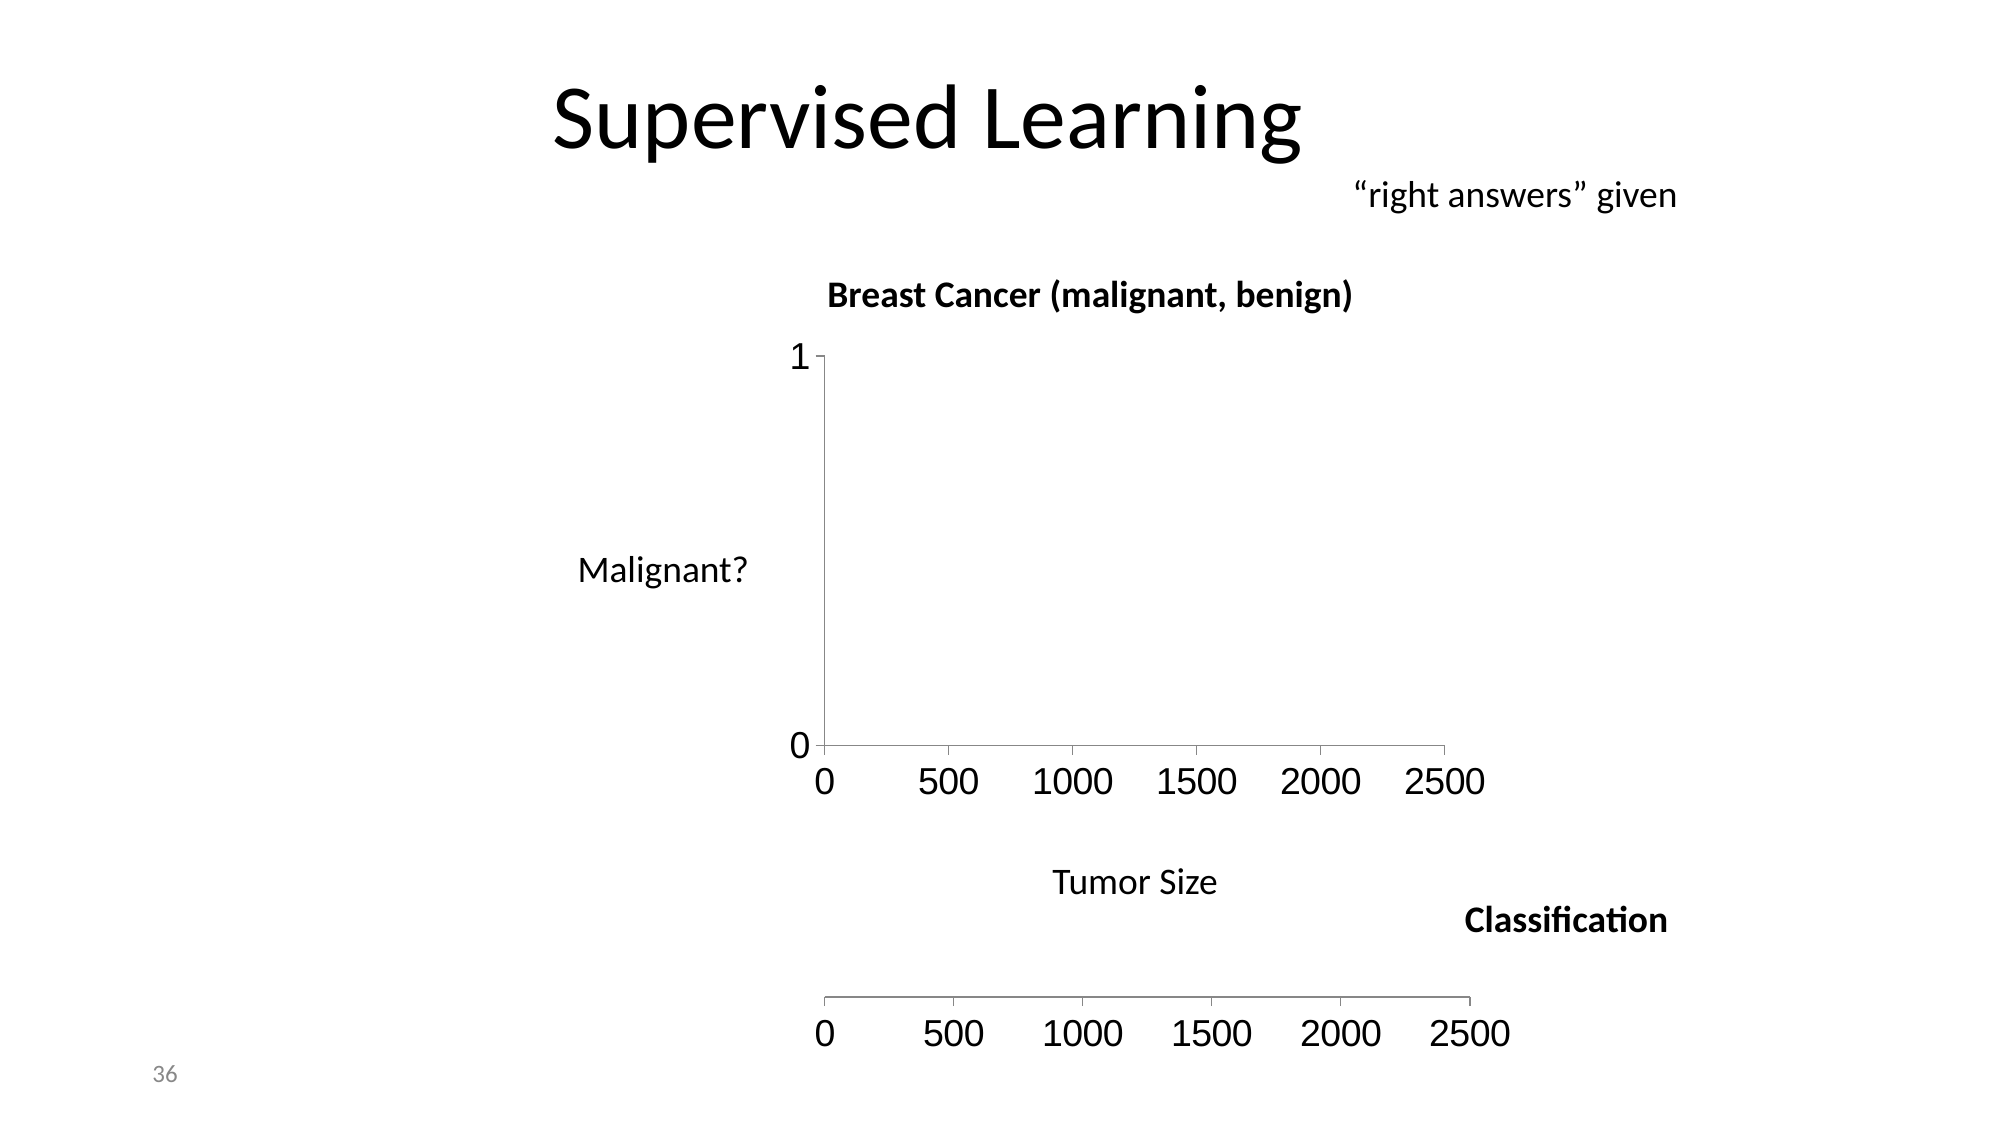

# Supervised Learning
“right answers” given
Breast Cancer (malignant, benign)

### Chart

| Category | Y-Value 1 |
|---|---|
Malignant?

### Chart

| Category | Y-Value 1 |
|---|---|
Tumor Size
Classification
36